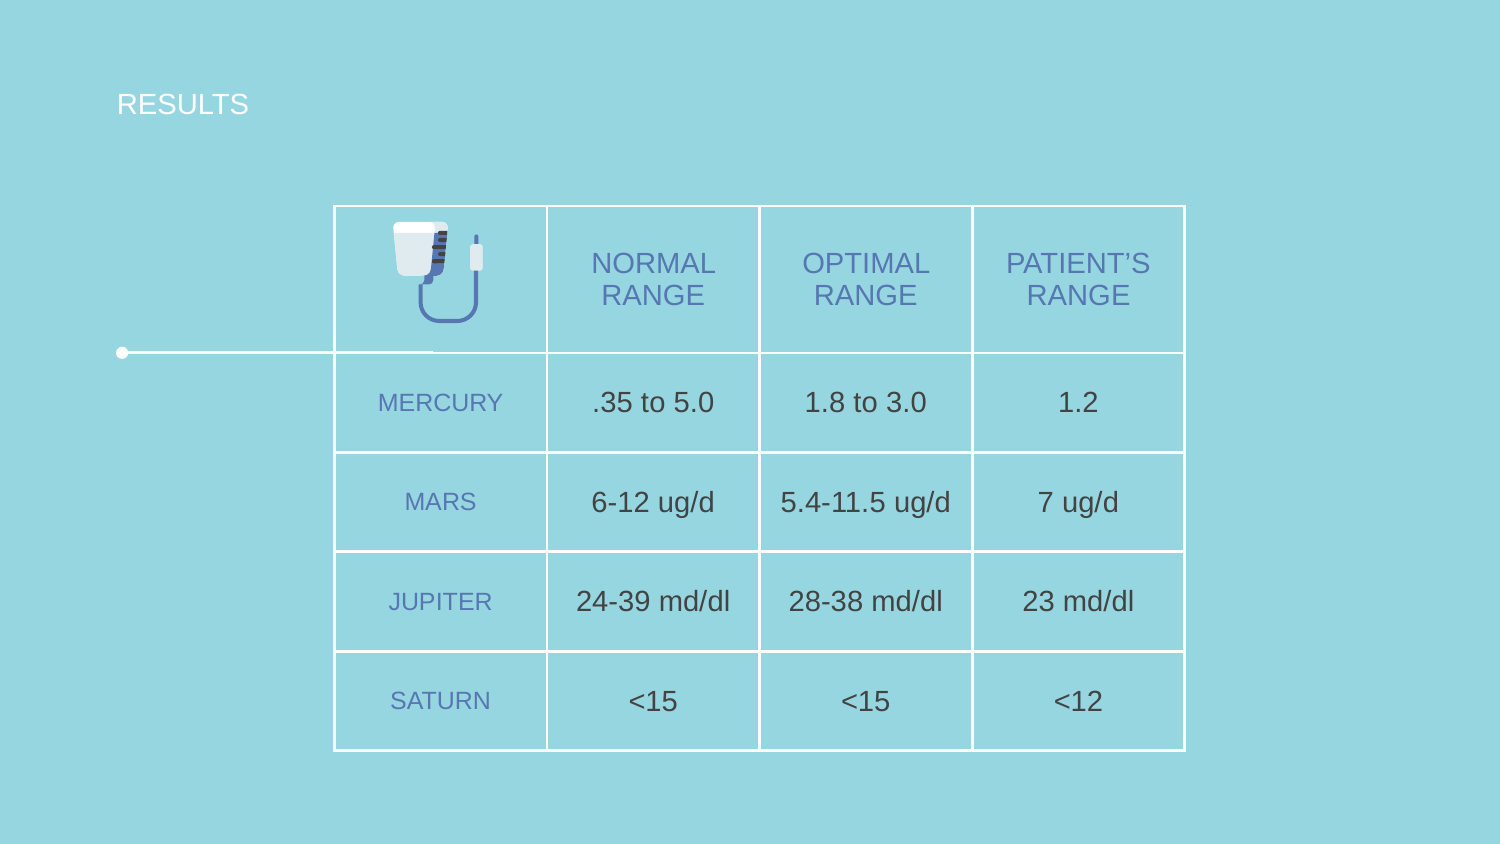

# RESULTS
|  | NORMAL RANGE | OPTIMAL RANGE | PATIENT’S RANGE |
| --- | --- | --- | --- |
| MERCURY | .35 to 5.0 | 1.8 to 3.0 | 1.2 |
| MARS | 6-12 ug/d | 5.4-11.5 ug/d | 7 ug/d |
| JUPITER | 24-39 md/dl | 28-38 md/dl | 23 md/dl |
| SATURN | <15 | <15 | <12 |